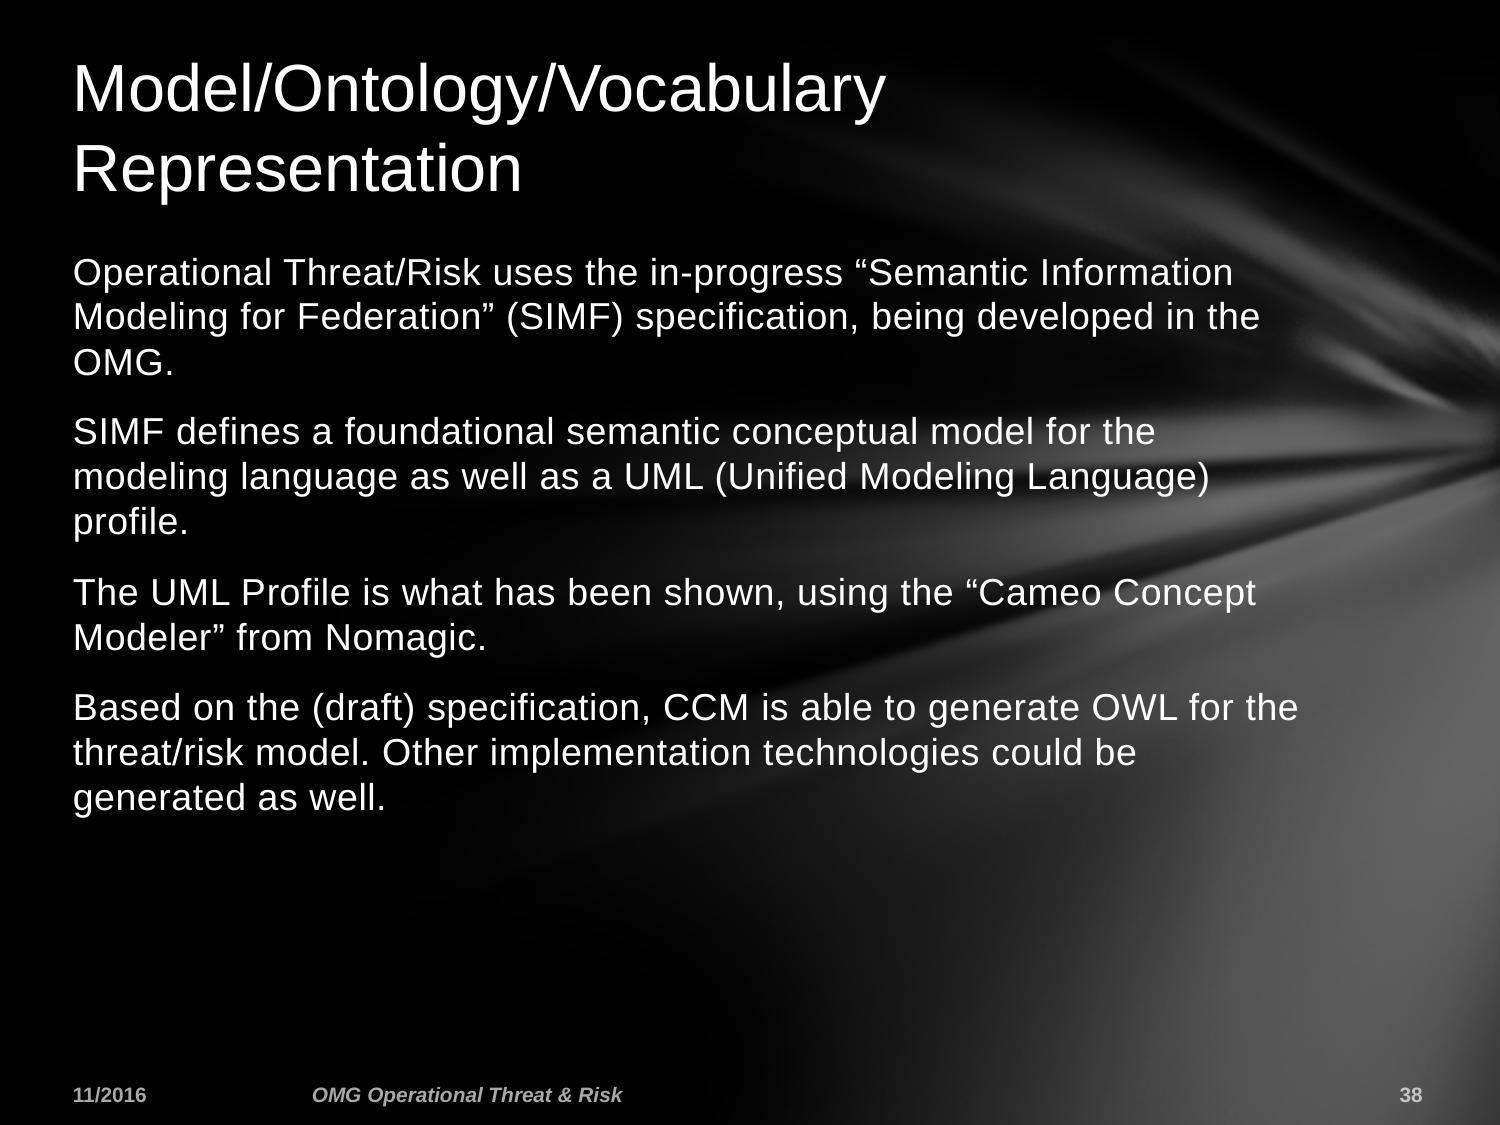

# Model/Ontology/Vocabulary Representation
Operational Threat/Risk uses the in-progress “Semantic Information Modeling for Federation” (SIMF) specification, being developed in the OMG.
SIMF defines a foundational semantic conceptual model for the modeling language as well as a UML (Unified Modeling Language) profile.
The UML Profile is what has been shown, using the “Cameo Concept Modeler” from Nomagic.
Based on the (draft) specification, CCM is able to generate OWL for the threat/risk model. Other implementation technologies could be generated as well.
11/2016
OMG Operational Threat & Risk
38